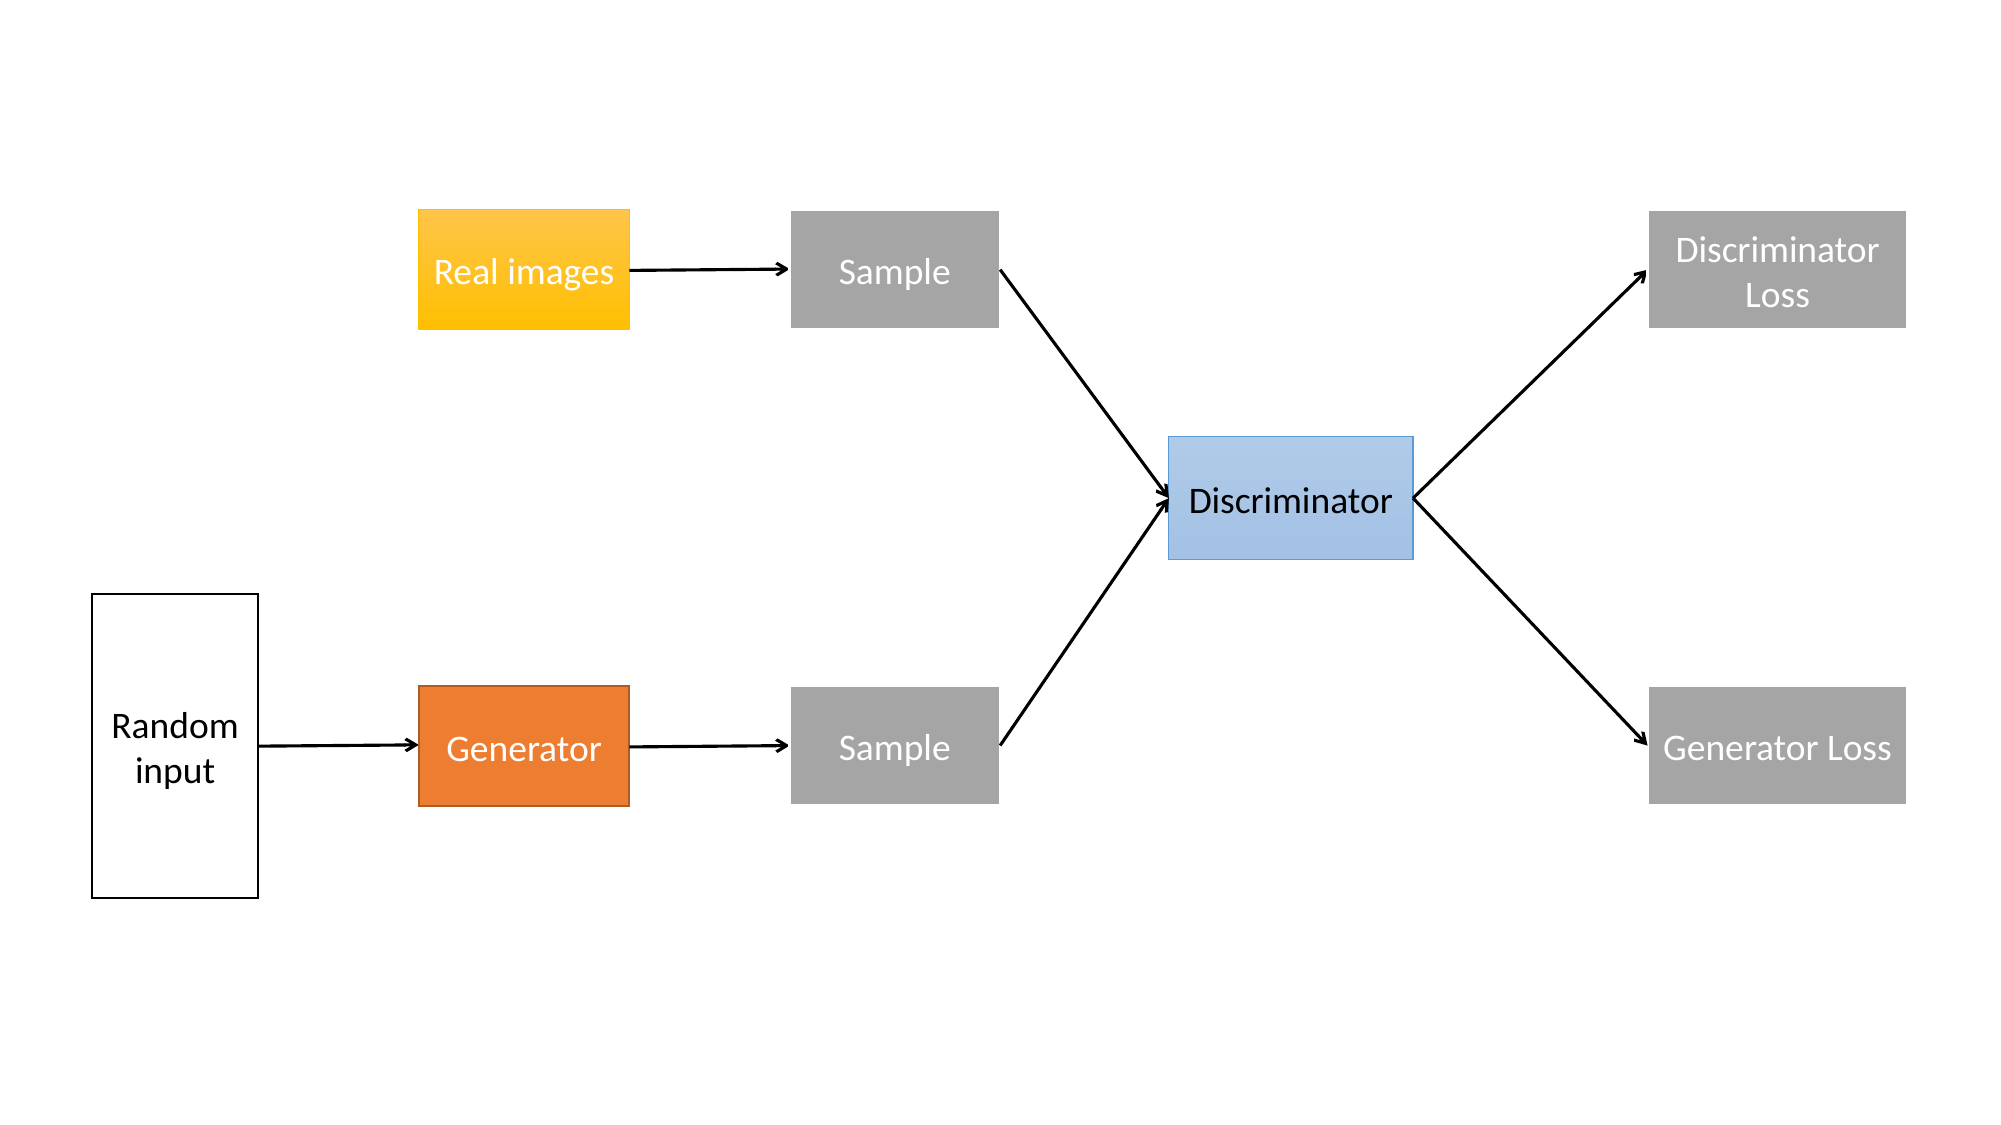

Sample
Real images
Discriminator Loss
Discriminator
Random input
Sample
Generator Loss
Generator